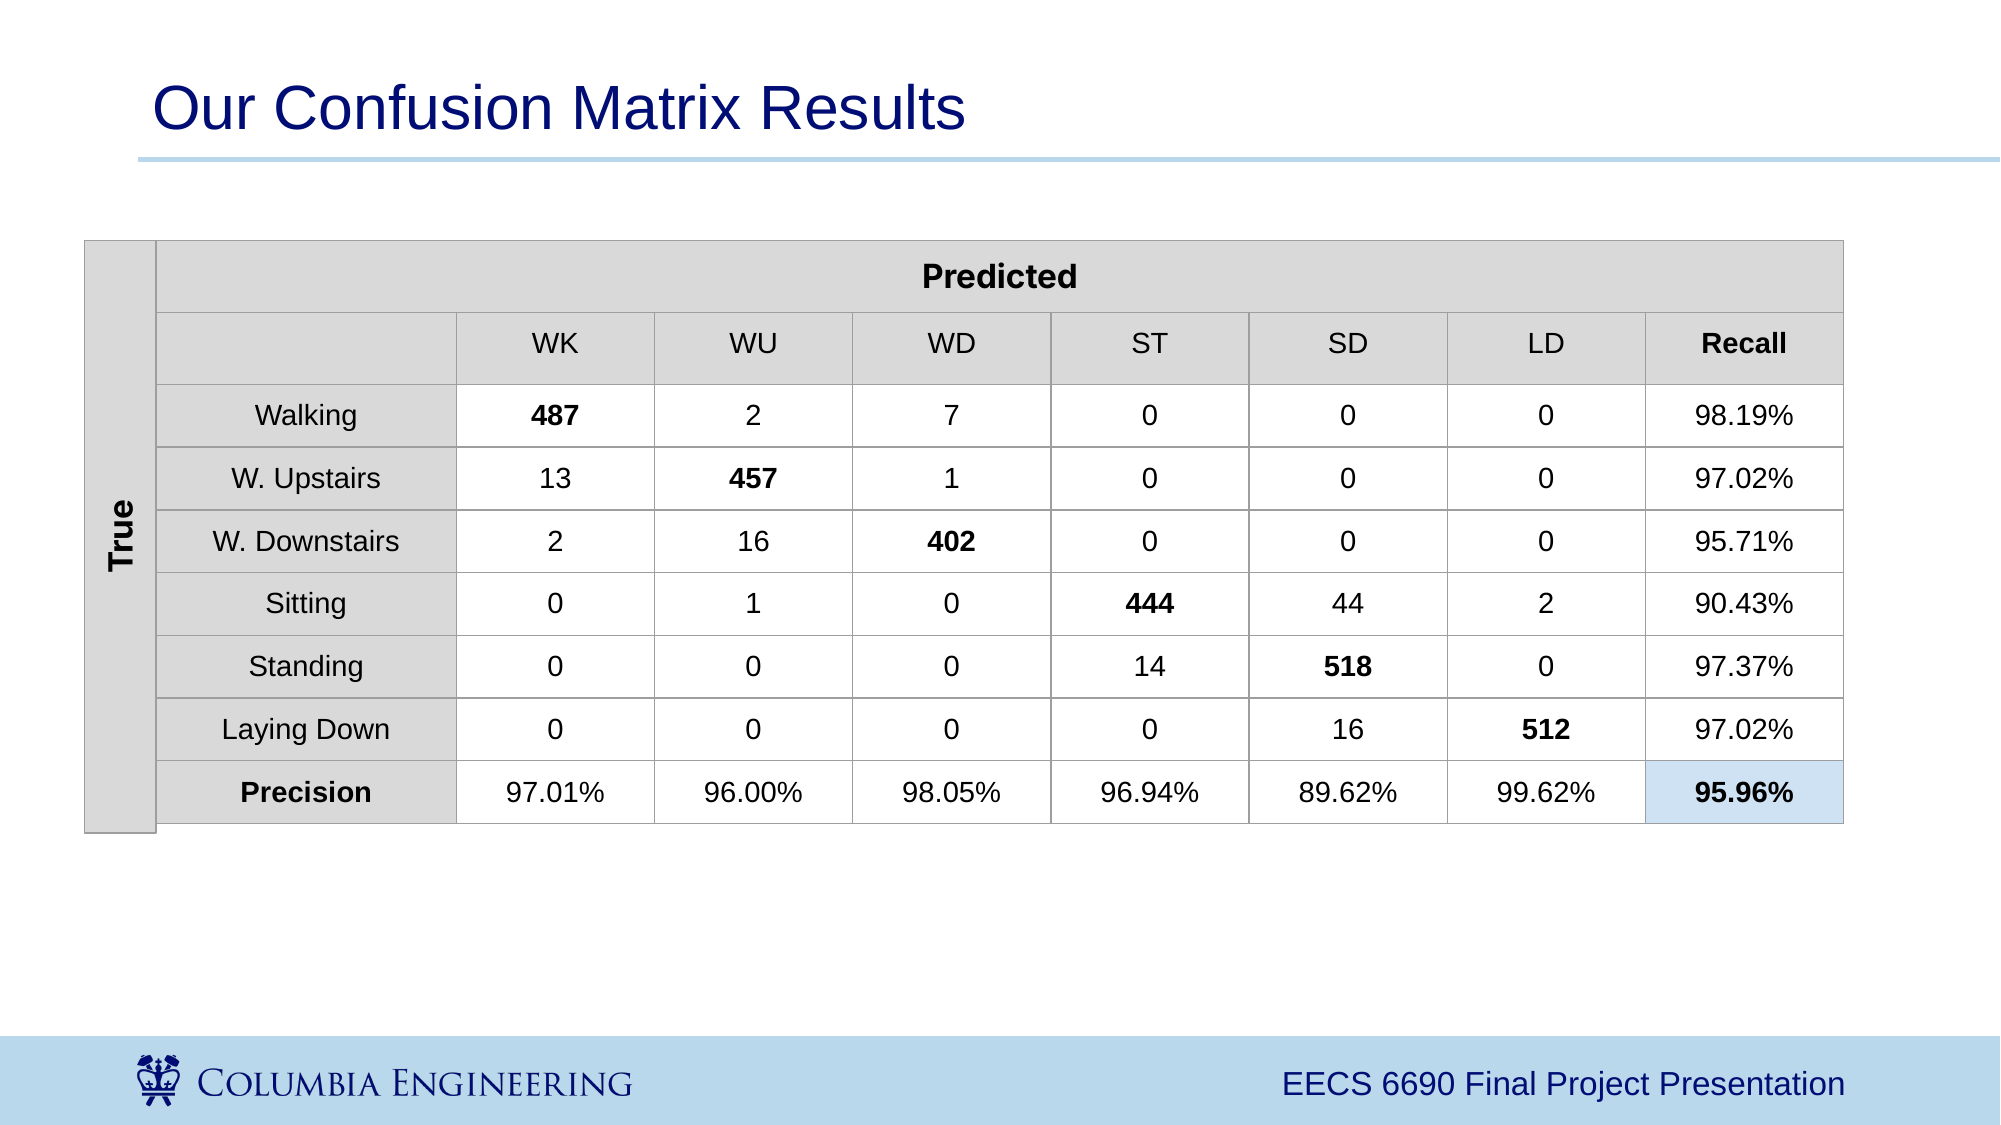

# Our Confusion Matrix Results
Predicted
|  | WK | WU | WD | ST | SD | LD | Recall |
| --- | --- | --- | --- | --- | --- | --- | --- |
| Walking | 487 | 2 | 7 | 0 | 0 | 0 | 98.19% |
| W. Upstairs | 13 | 457 | 1 | 0 | 0 | 0 | 97.02% |
| W. Downstairs | 2 | 16 | 402 | 0 | 0 | 0 | 95.71% |
| Sitting | 0 | 1 | 0 | 444 | 44 | 2 | 90.43% |
| Standing | 0 | 0 | 0 | 14 | 518 | 0 | 97.37% |
| Laying Down | 0 | 0 | 0 | 0 | 16 | 512 | 97.02% |
| Precision | 97.01% | 96.00% | 98.05% | 96.94% | 89.62% | 99.62% | 95.96% |
True
EECS 6690 Final Project Presentation